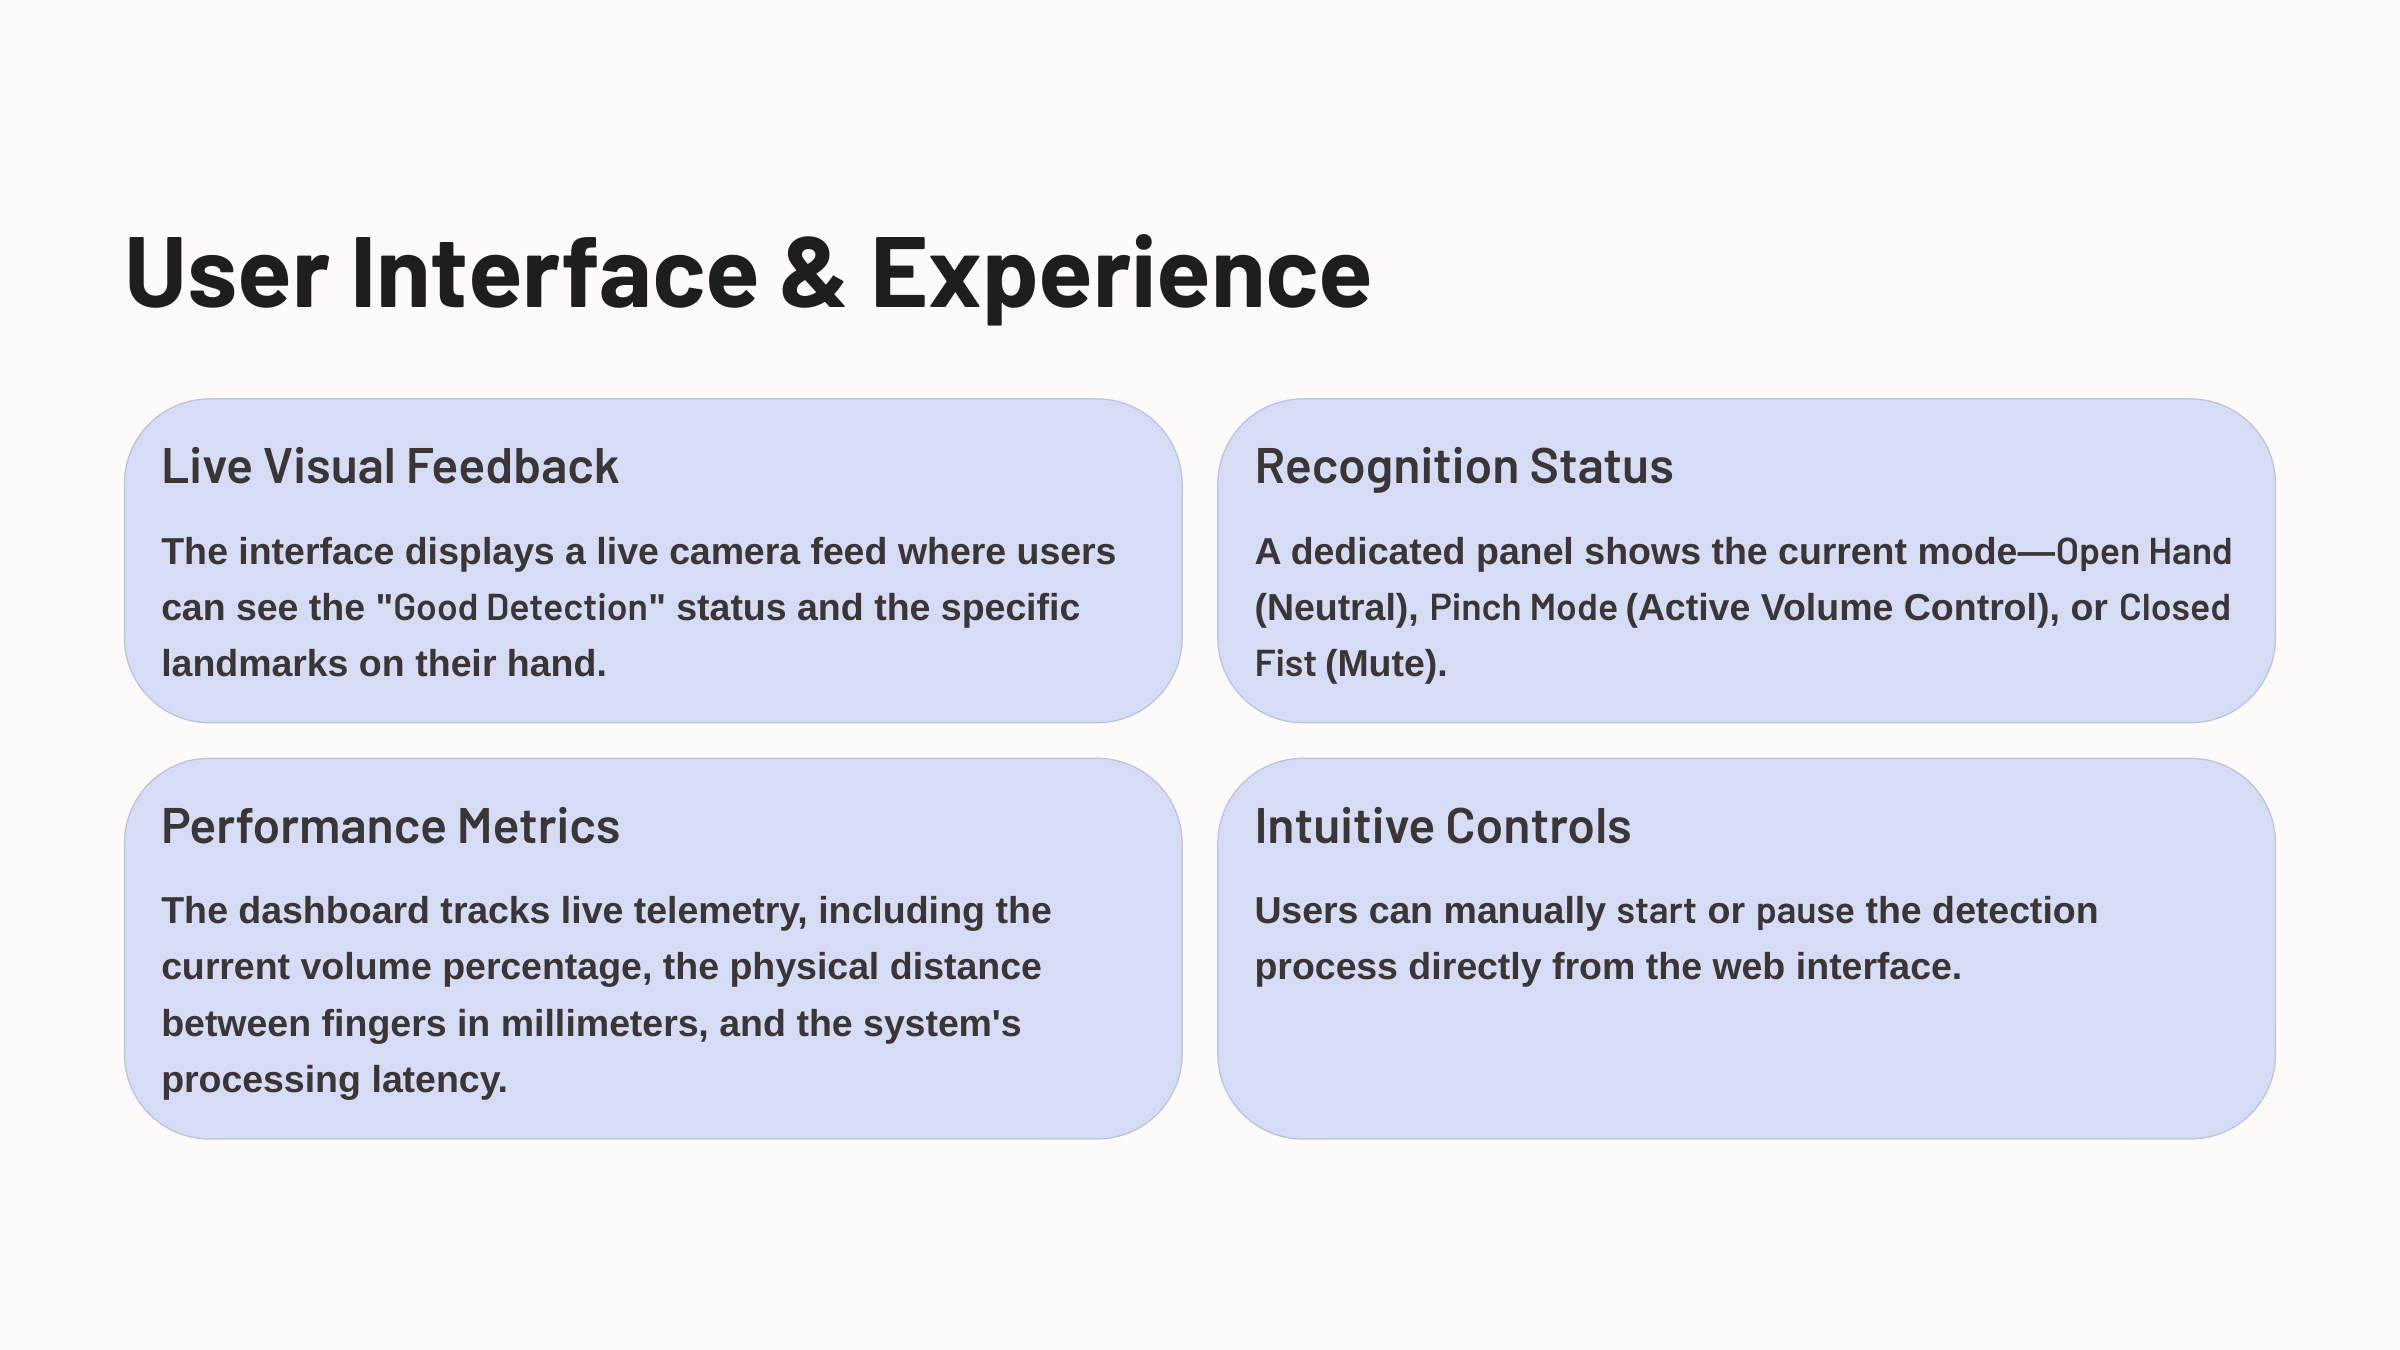

User Interface & Experience

Live Visual Feedback
Recognition Status
The interface displays a live camera feed where users can see the "Good Detection" status and the specific landmarks on their hand.
A dedicated panel shows the current mode—Open Hand (Neutral), Pinch Mode (Active Volume Control), or Closed Fist (Mute).

Performance Metrics
Intuitive Controls
The dashboard tracks live telemetry, including the current volume percentage, the physical distance between fingers in millimeters, and the system's processing latency.
Users can manually start or pause the detection process directly from the web interface.